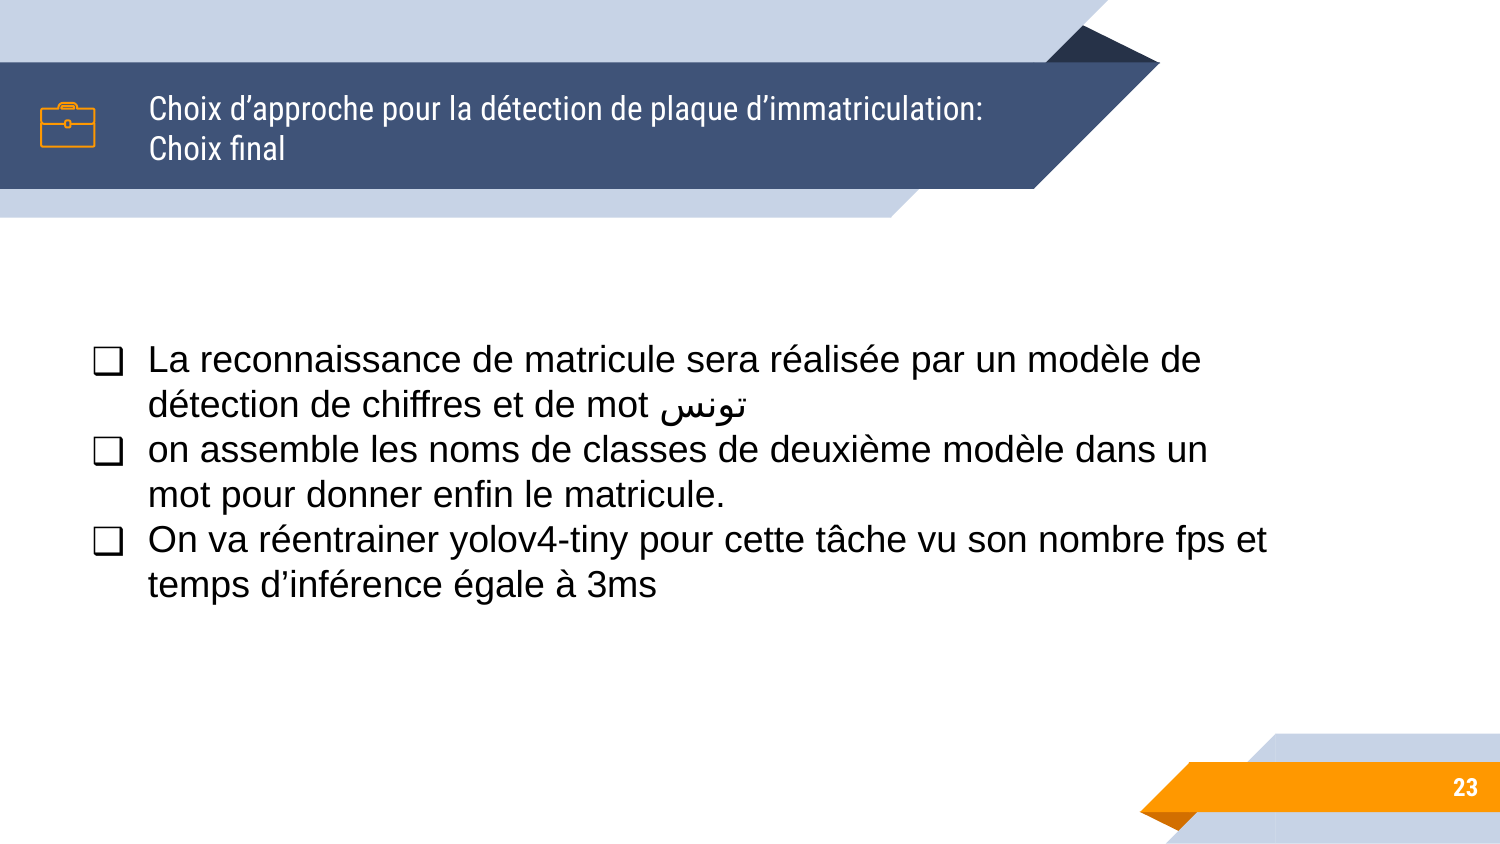

# Choix d’approche pour la détection de plaque d’immatriculation: Choix final

La reconnaissance de matricule sera réalisée par un modèle de détection de chiffres et de mot تونس
on assemble les noms de classes de deuxième modèle dans un mot pour donner enfin le matricule.
On va réentrainer yolov4-tiny pour cette tâche vu son nombre fps et temps d’inférence égale à 3ms
23